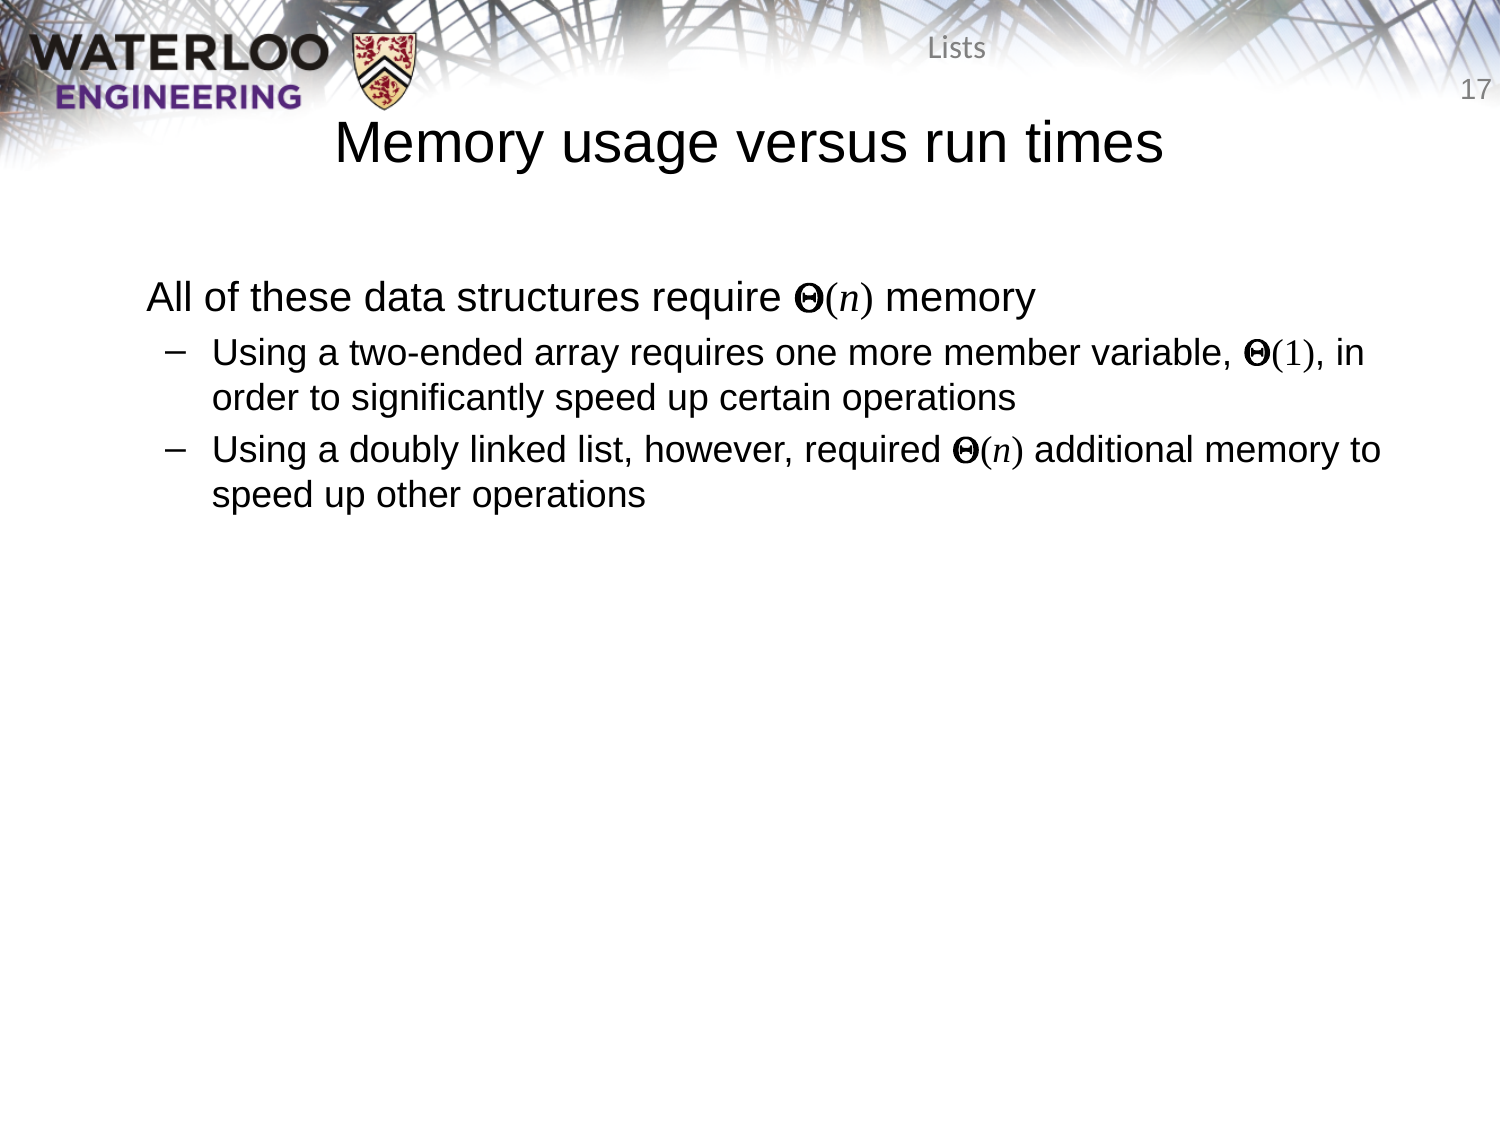

# Memory usage versus run times
	All of these data structures require Θ(n) memory
Using a two-ended array requires one more member variable, Θ(1), in order to significantly speed up certain operations
Using a doubly linked list, however, required Θ(n) additional memory to speed up other operations